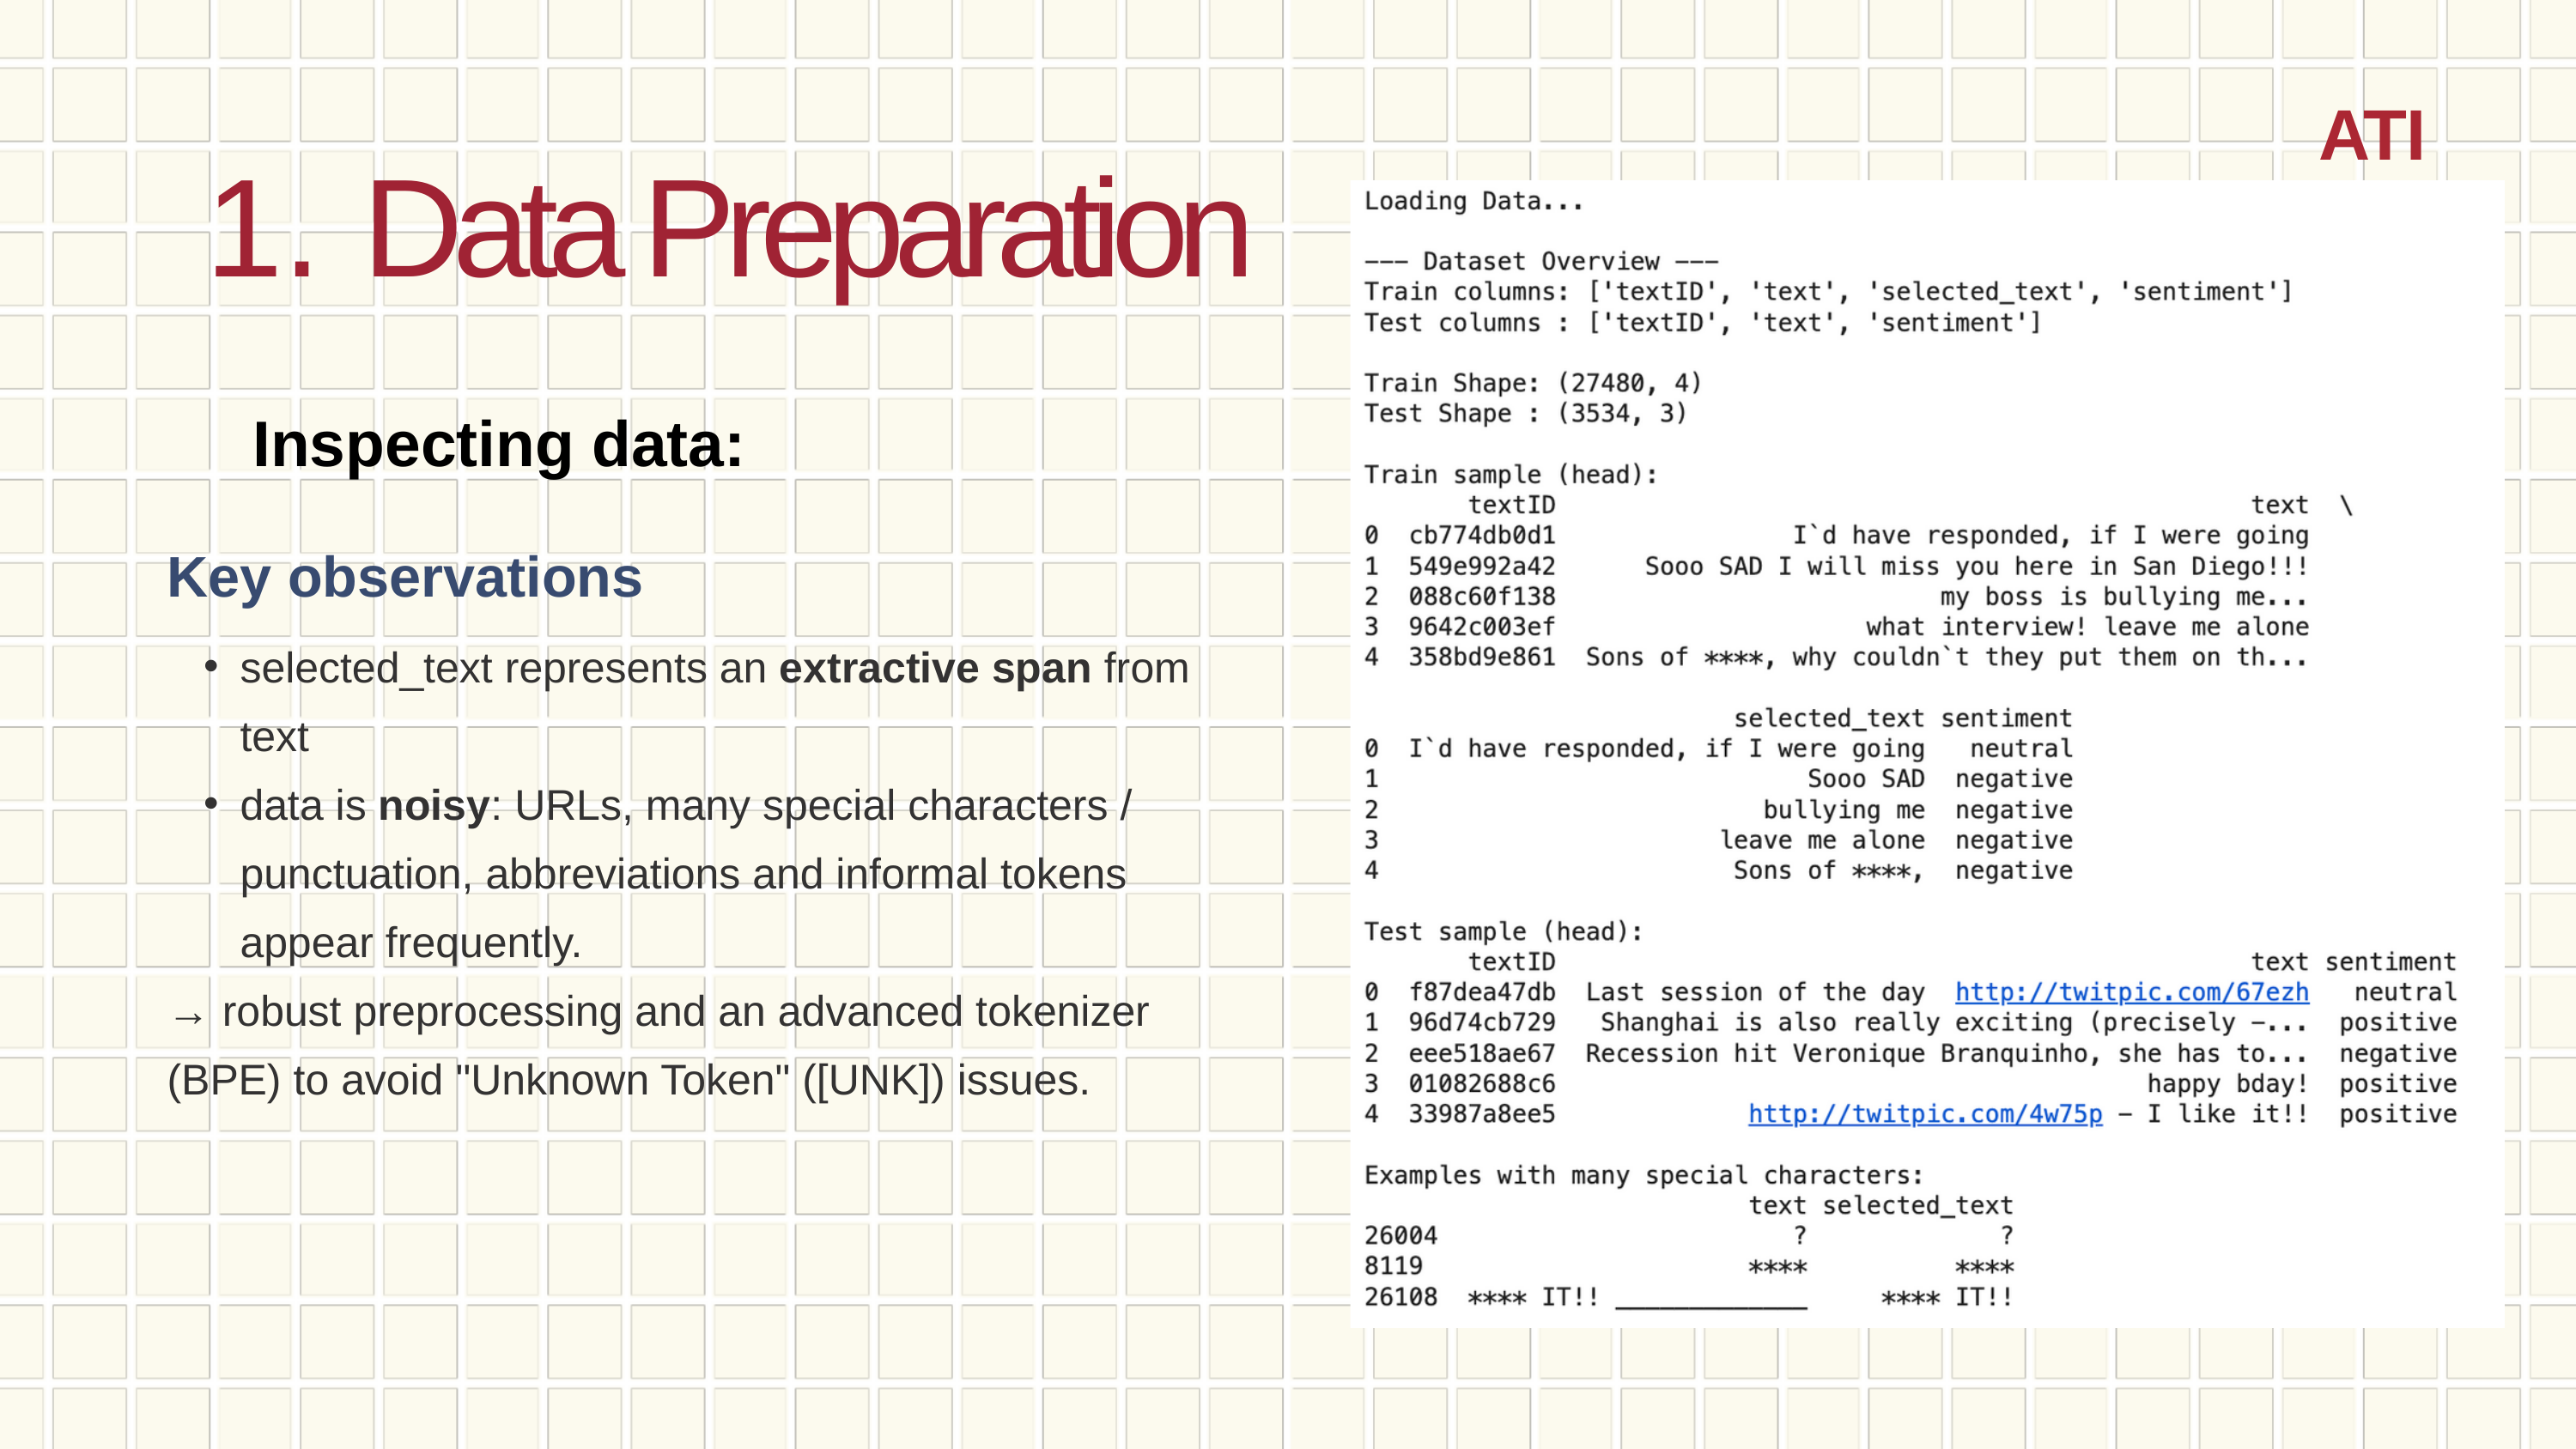

ATI
 Data Preparation

Inspecting data:
Key observations
selected_text represents an extractive span from text
data is noisy: URLs, many special characters / punctuation, abbreviations and informal tokens appear frequently.
→ robust preprocessing and an advanced tokenizer (BPE) to avoid "Unknown Token" ([UNK]) issues.